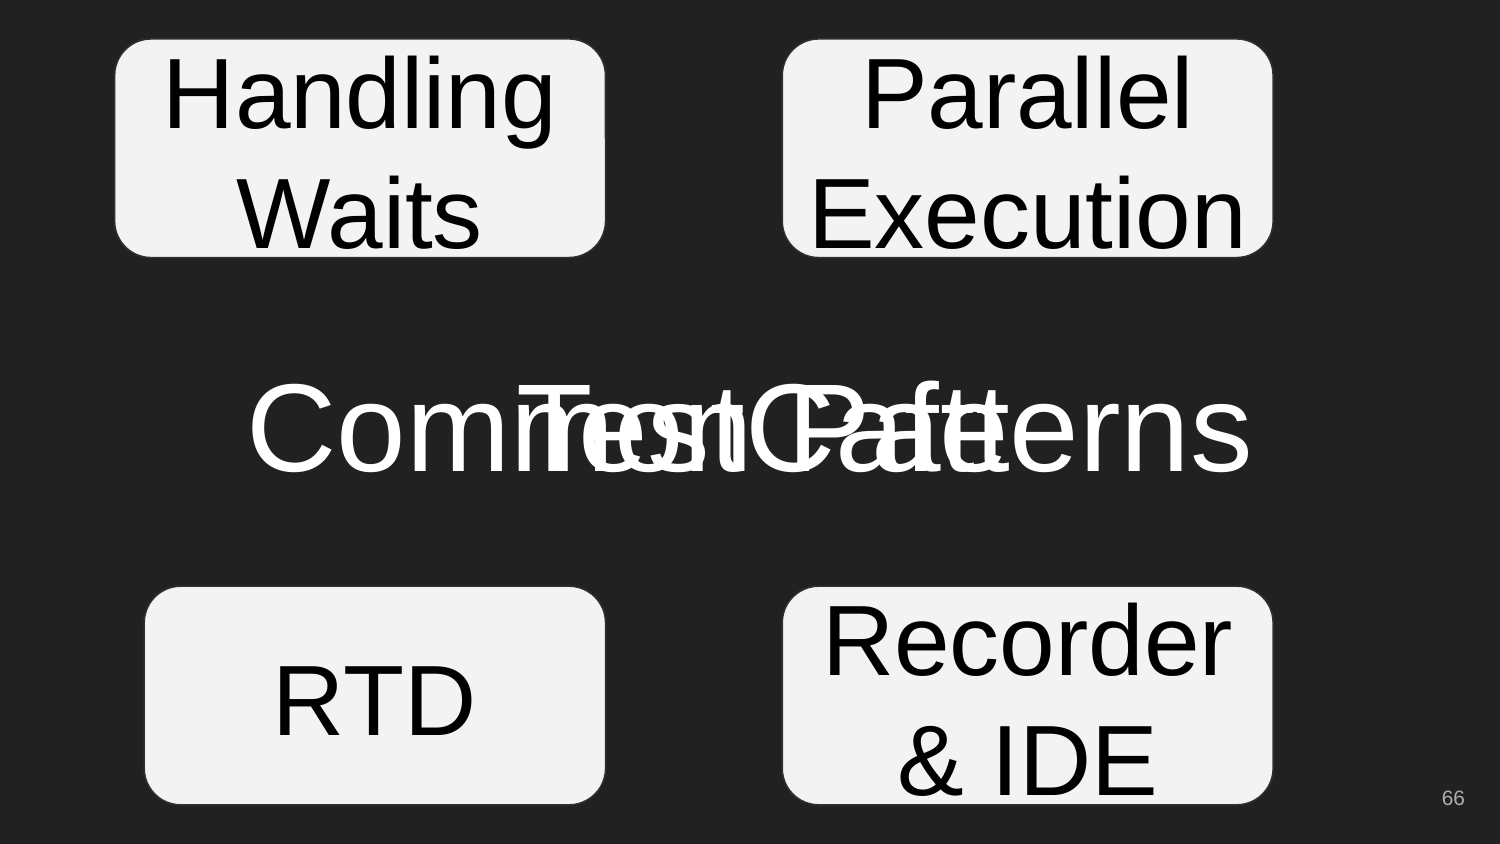

Handling Waits
Parallel Execution
# Common Patterns
TestCafe
RTD
Recorder
& IDE
66